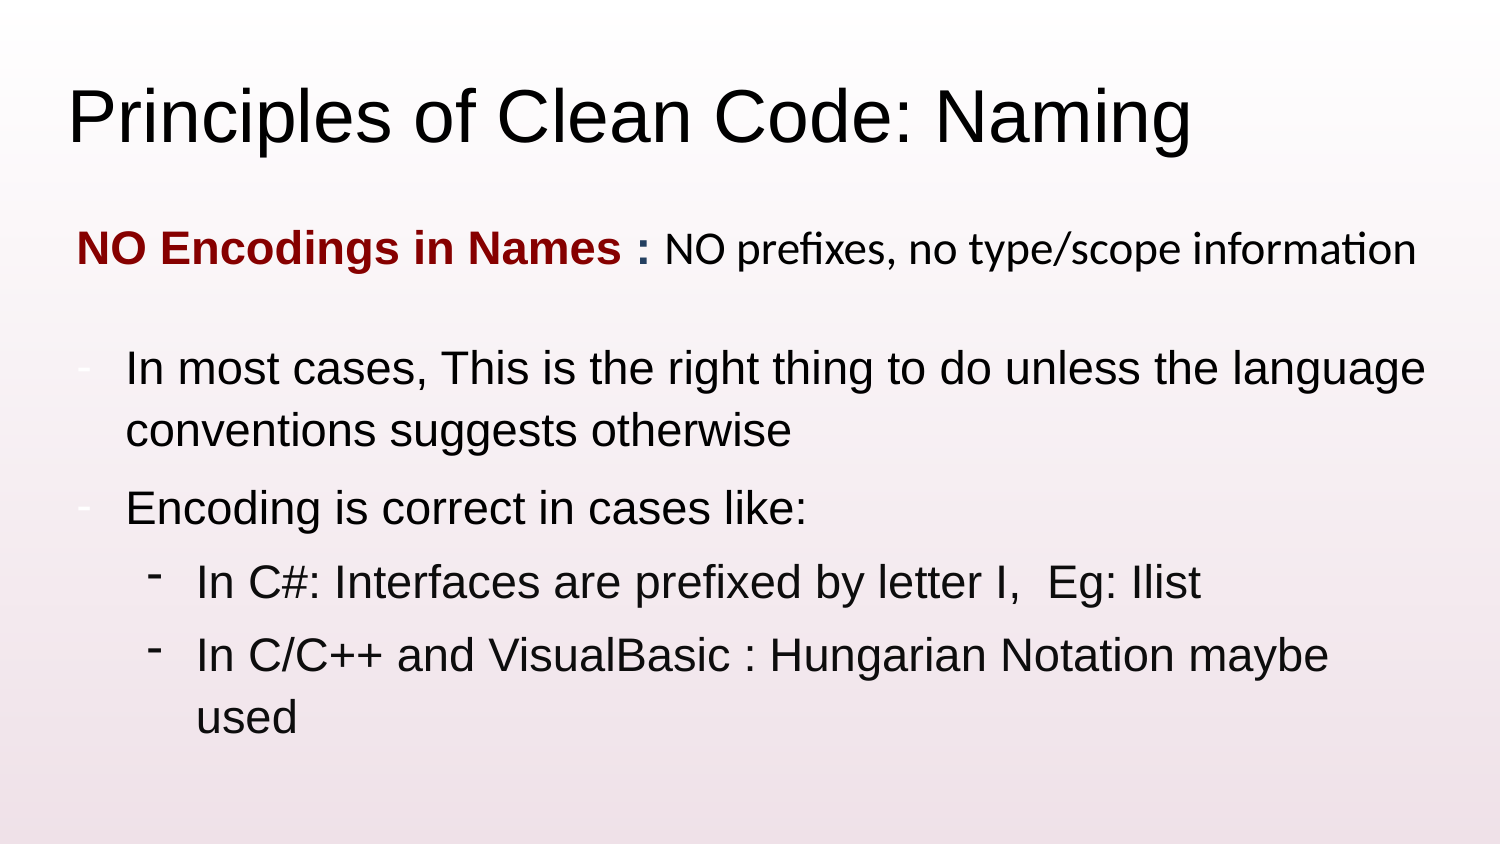

# Principles of Clean Code: Naming
NO Encodings in Names : NO prefixes, no type/scope information
In most cases, This is the right thing to do unless the language conventions suggests otherwise
Encoding is correct in cases like:
In C#: Interfaces are prefixed by letter I,  Eg: Ilist
In C/C++ and VisualBasic : Hungarian Notation maybe used